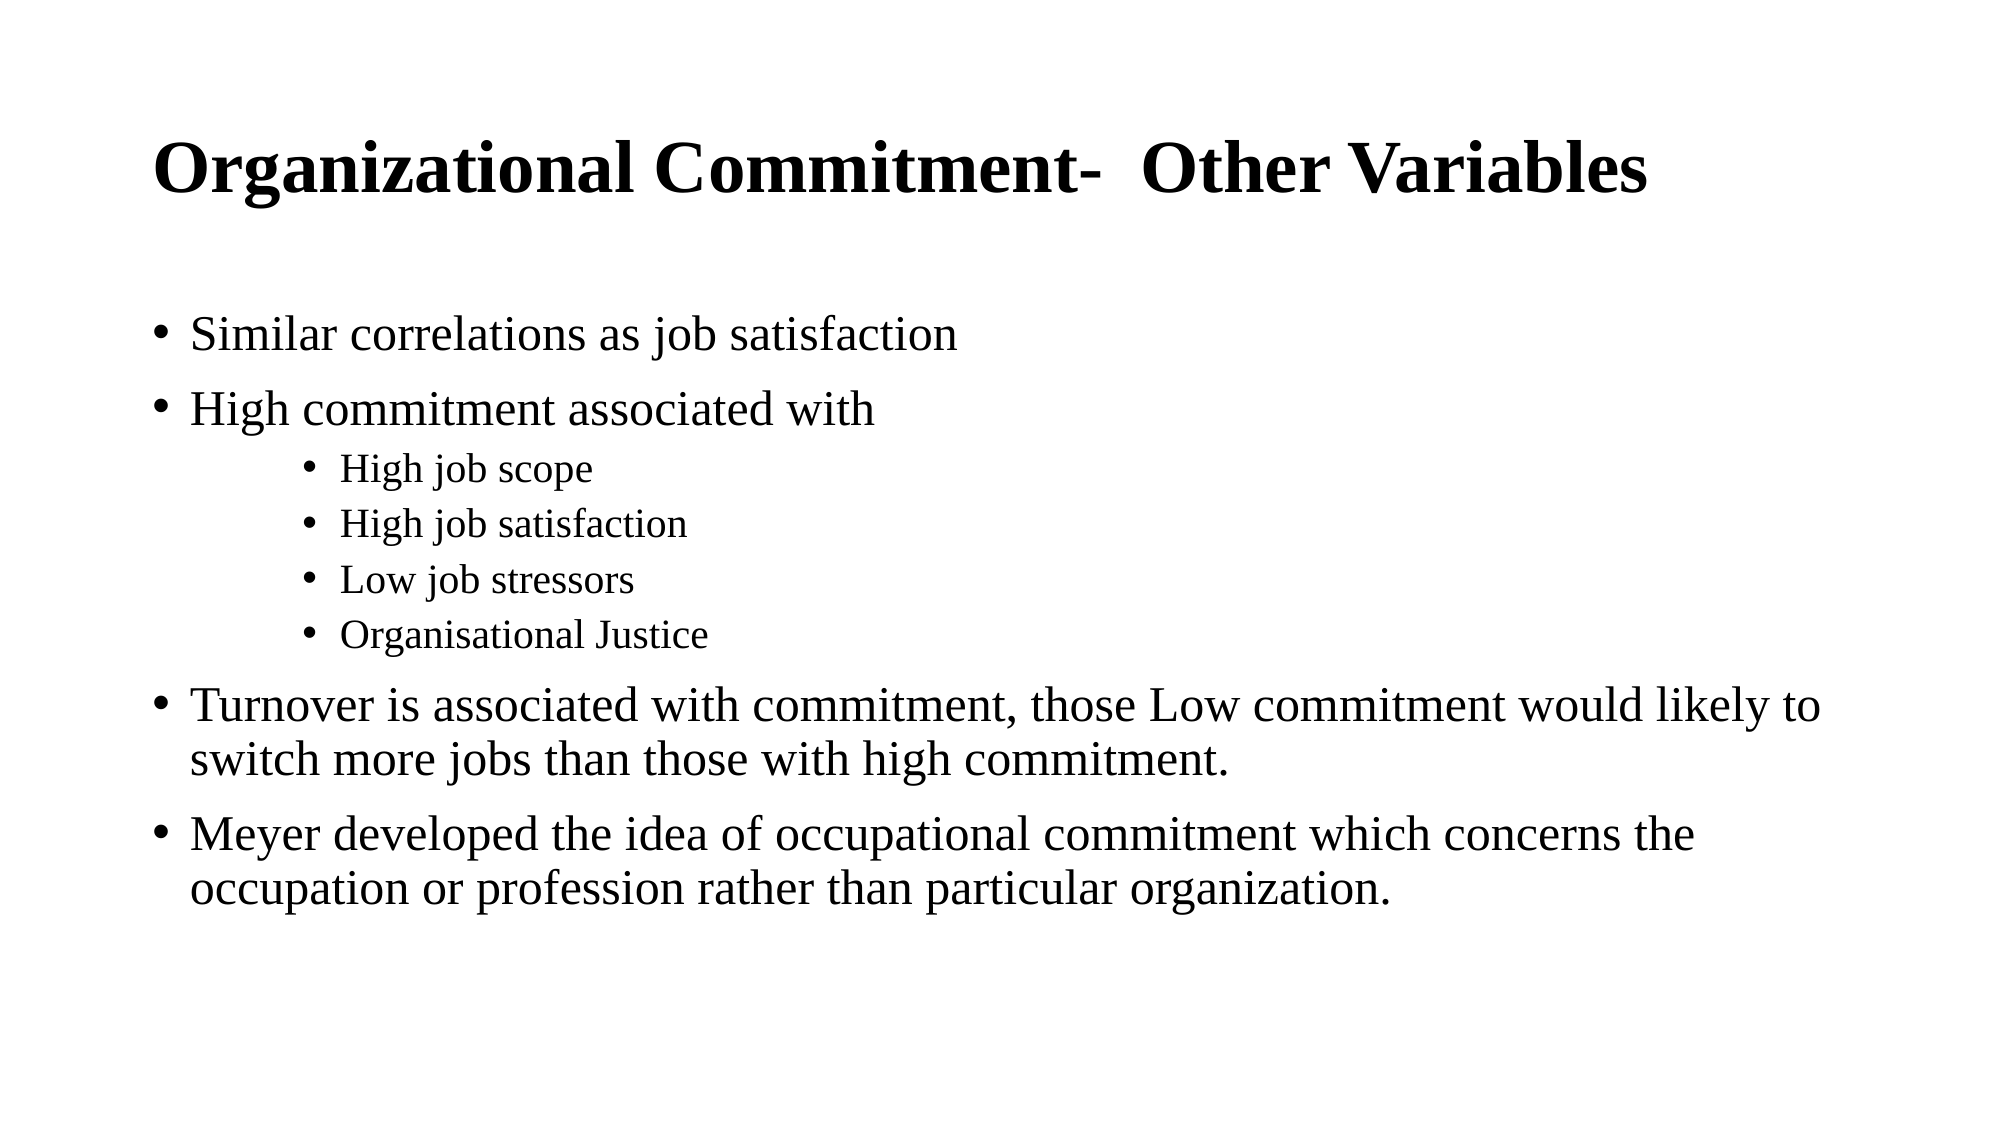

# Organizational Commitment-  Other Variables
Similar correlations as job satisfaction
High commitment associated with
High job scope
High job satisfaction
Low job stressors
Organisational Justice
Turnover is associated with commitment, those Low commitment would likely to switch more jobs than those with high commitment.
Meyer developed the idea of occupational commitment which concerns the occupation or profession rather than particular organization.